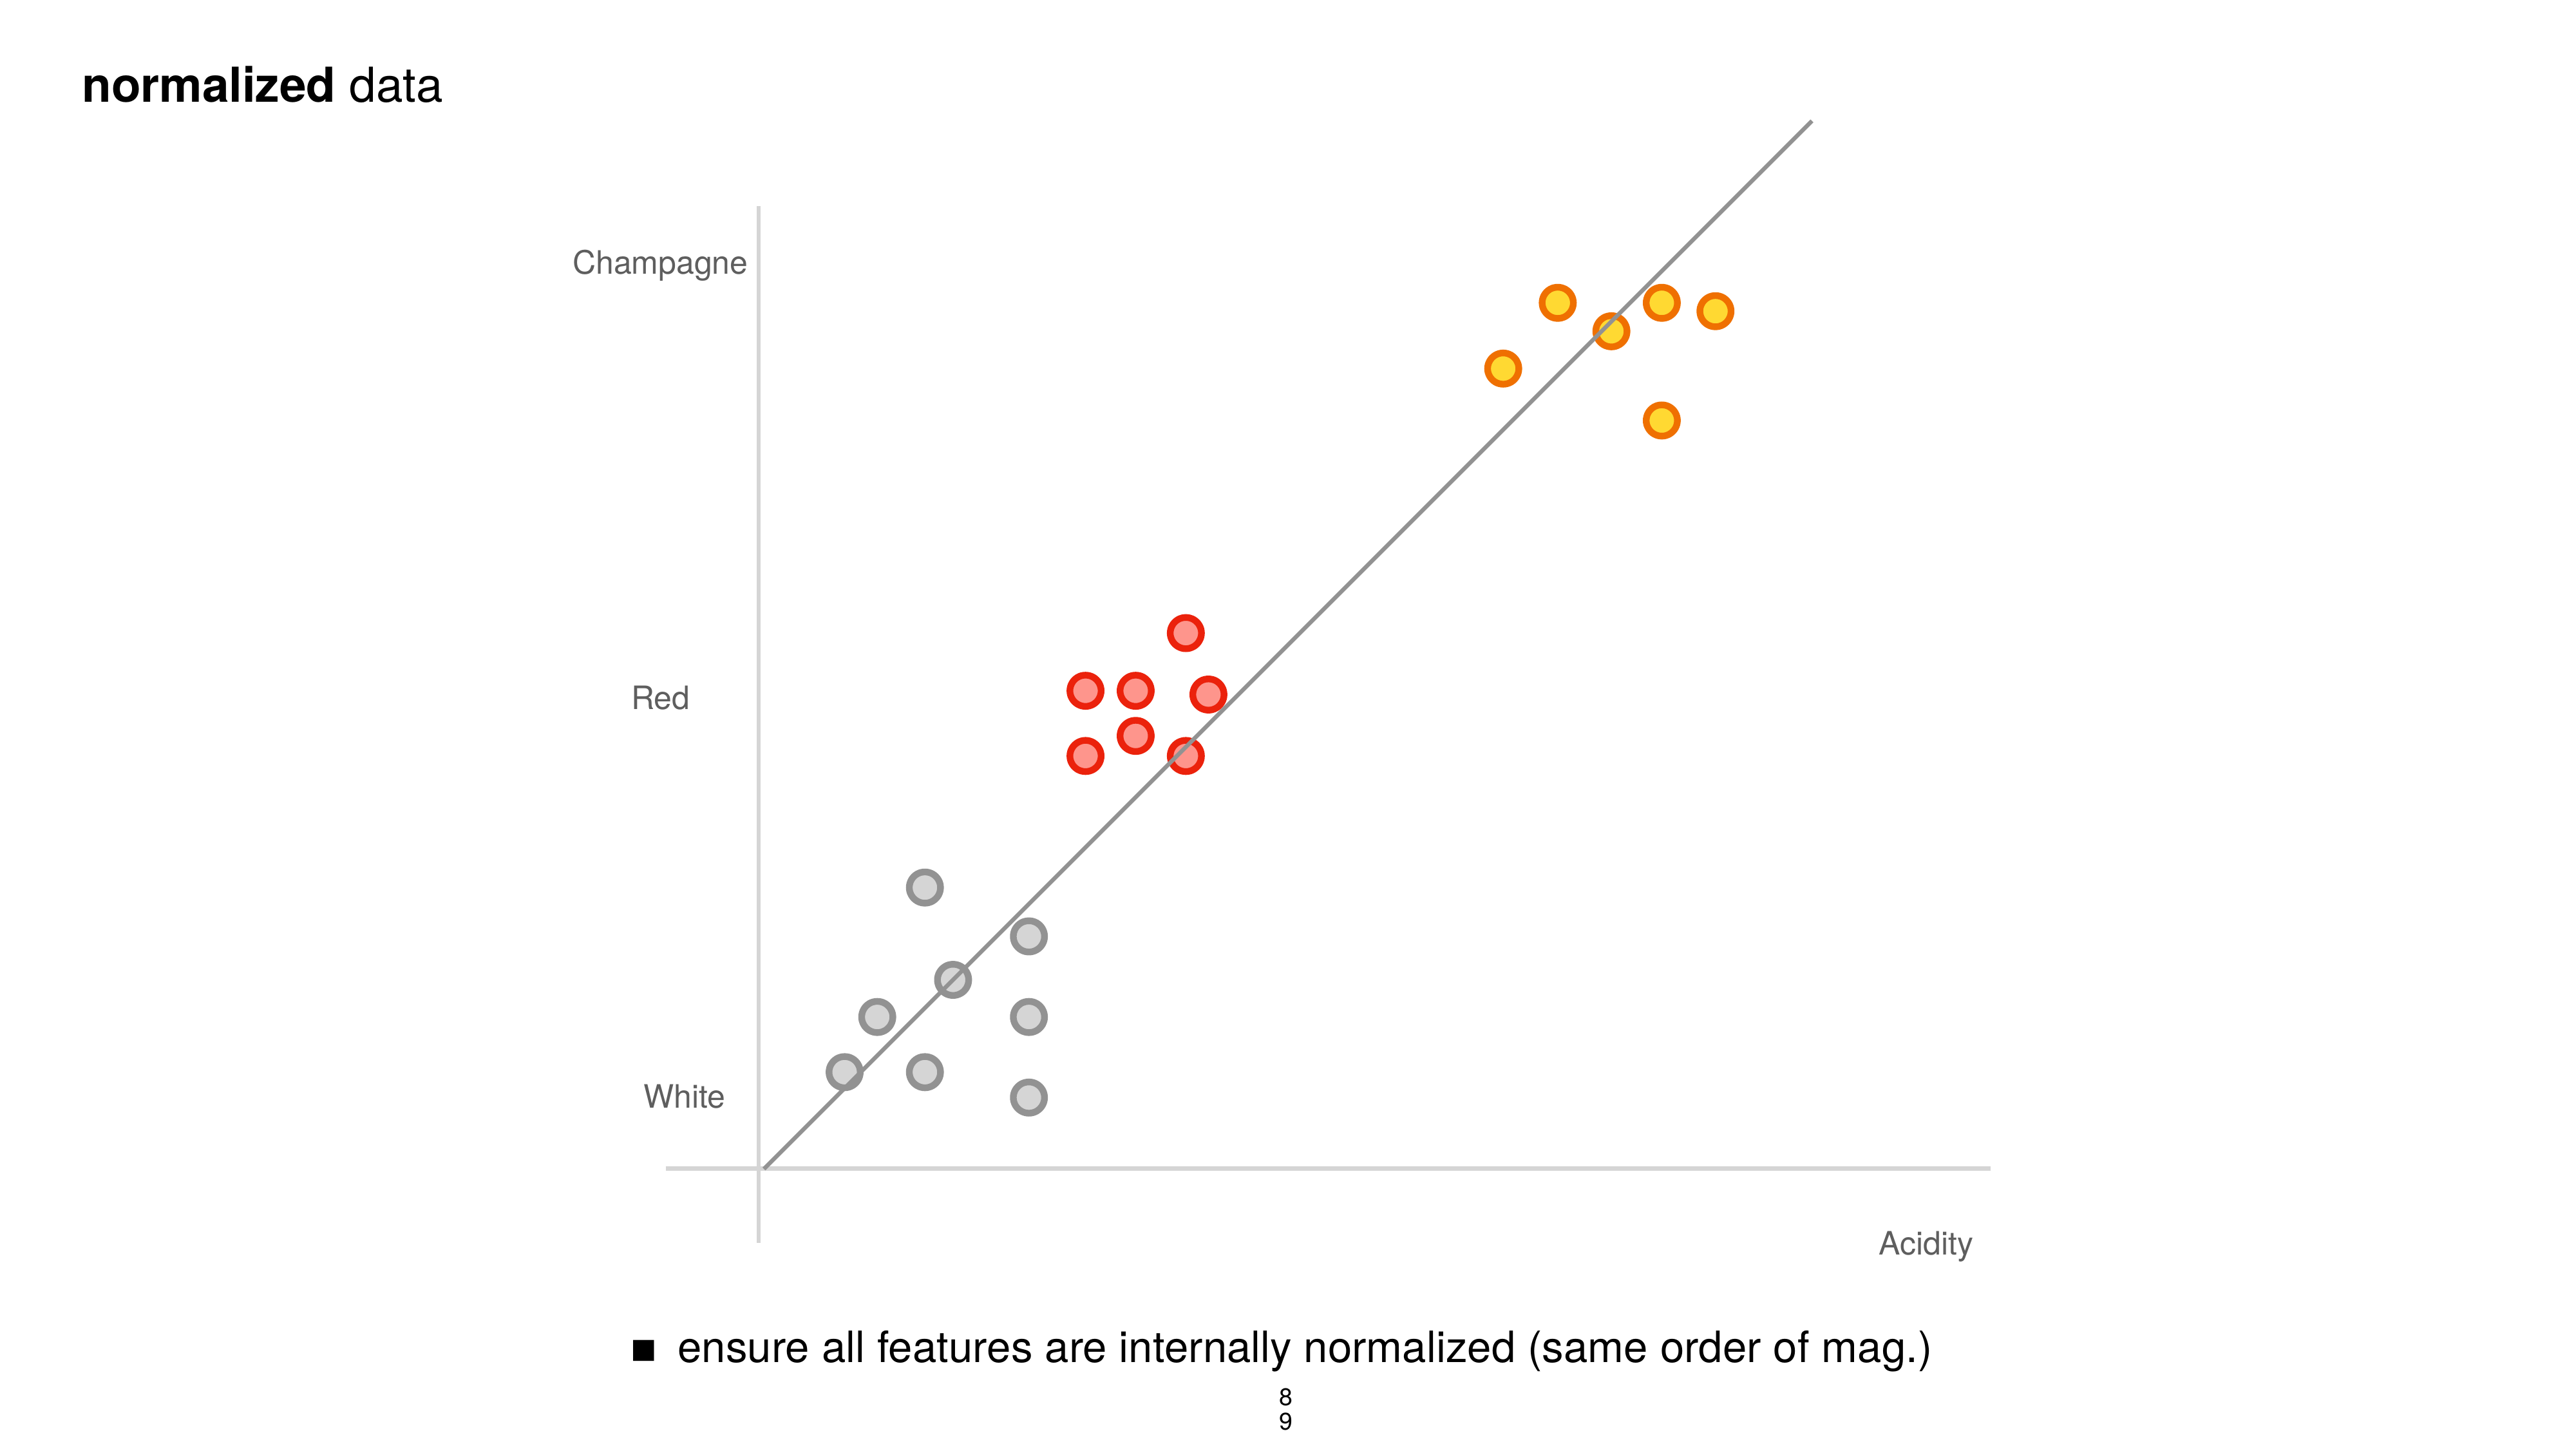

normalized data
Champagne

Red

White

Acidity
ensure all features are internally normalized (same order of mag.)
89